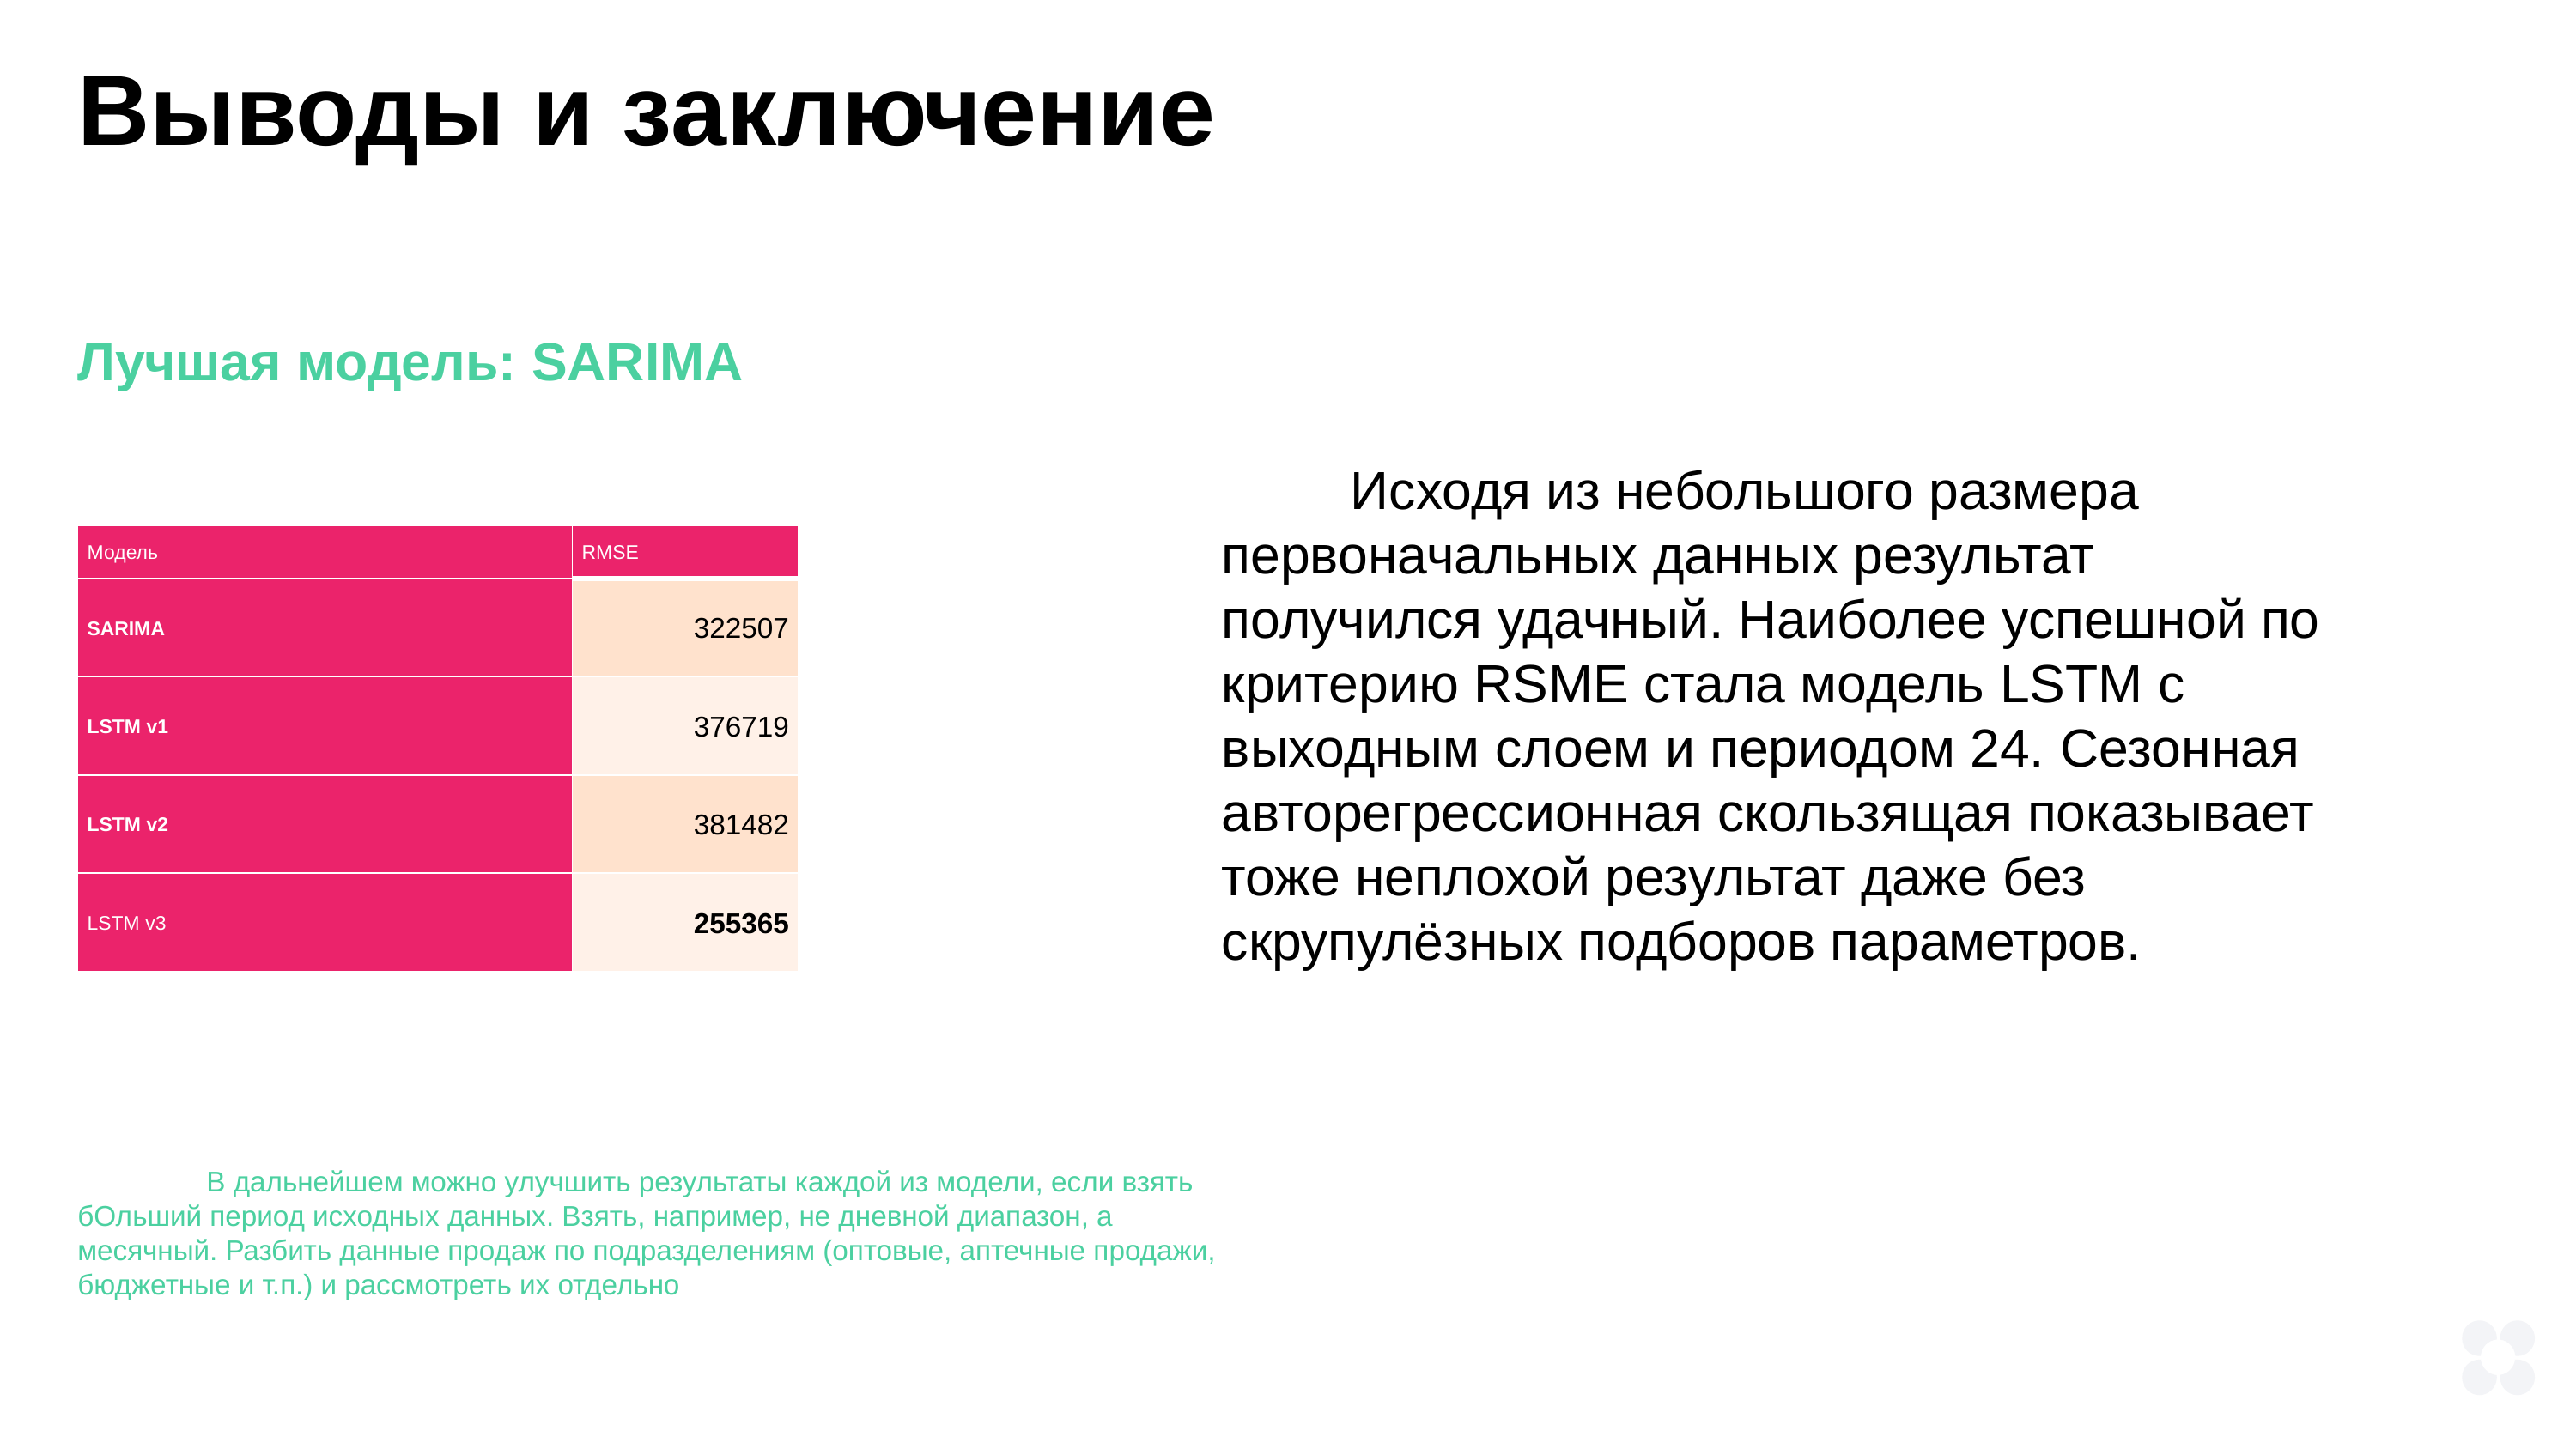

Выводы и заключение

Лучшая модель: SARIMA

	В дальнейшем можно улучшить результаты каждой из модели, если взять бОльший период исходных данных. Взять, например, не дневной диапазон, а месячный. Разбить данные продаж по подразделениям (оптовые, аптечные продажи, бюджетные и т.п.) и рассмотреть их отдельно

	Исходя из небольшого размера первоначальных данных результат получился удачный. Наиболее успешной по критерию RSME стала модель LSTM с выходным слоем и периодом 24. Cезонная авторегрессионная скользящая показывает тоже неплохой результат даже без скрупулёзных подборов параметров.
| Модель | RMSE |
| --- | --- |
| SARIMA | 322507 |
| LSTM v1 | 376719 |
| LSTM v2 | 381482 |
| LSTM v3 | 255365 |